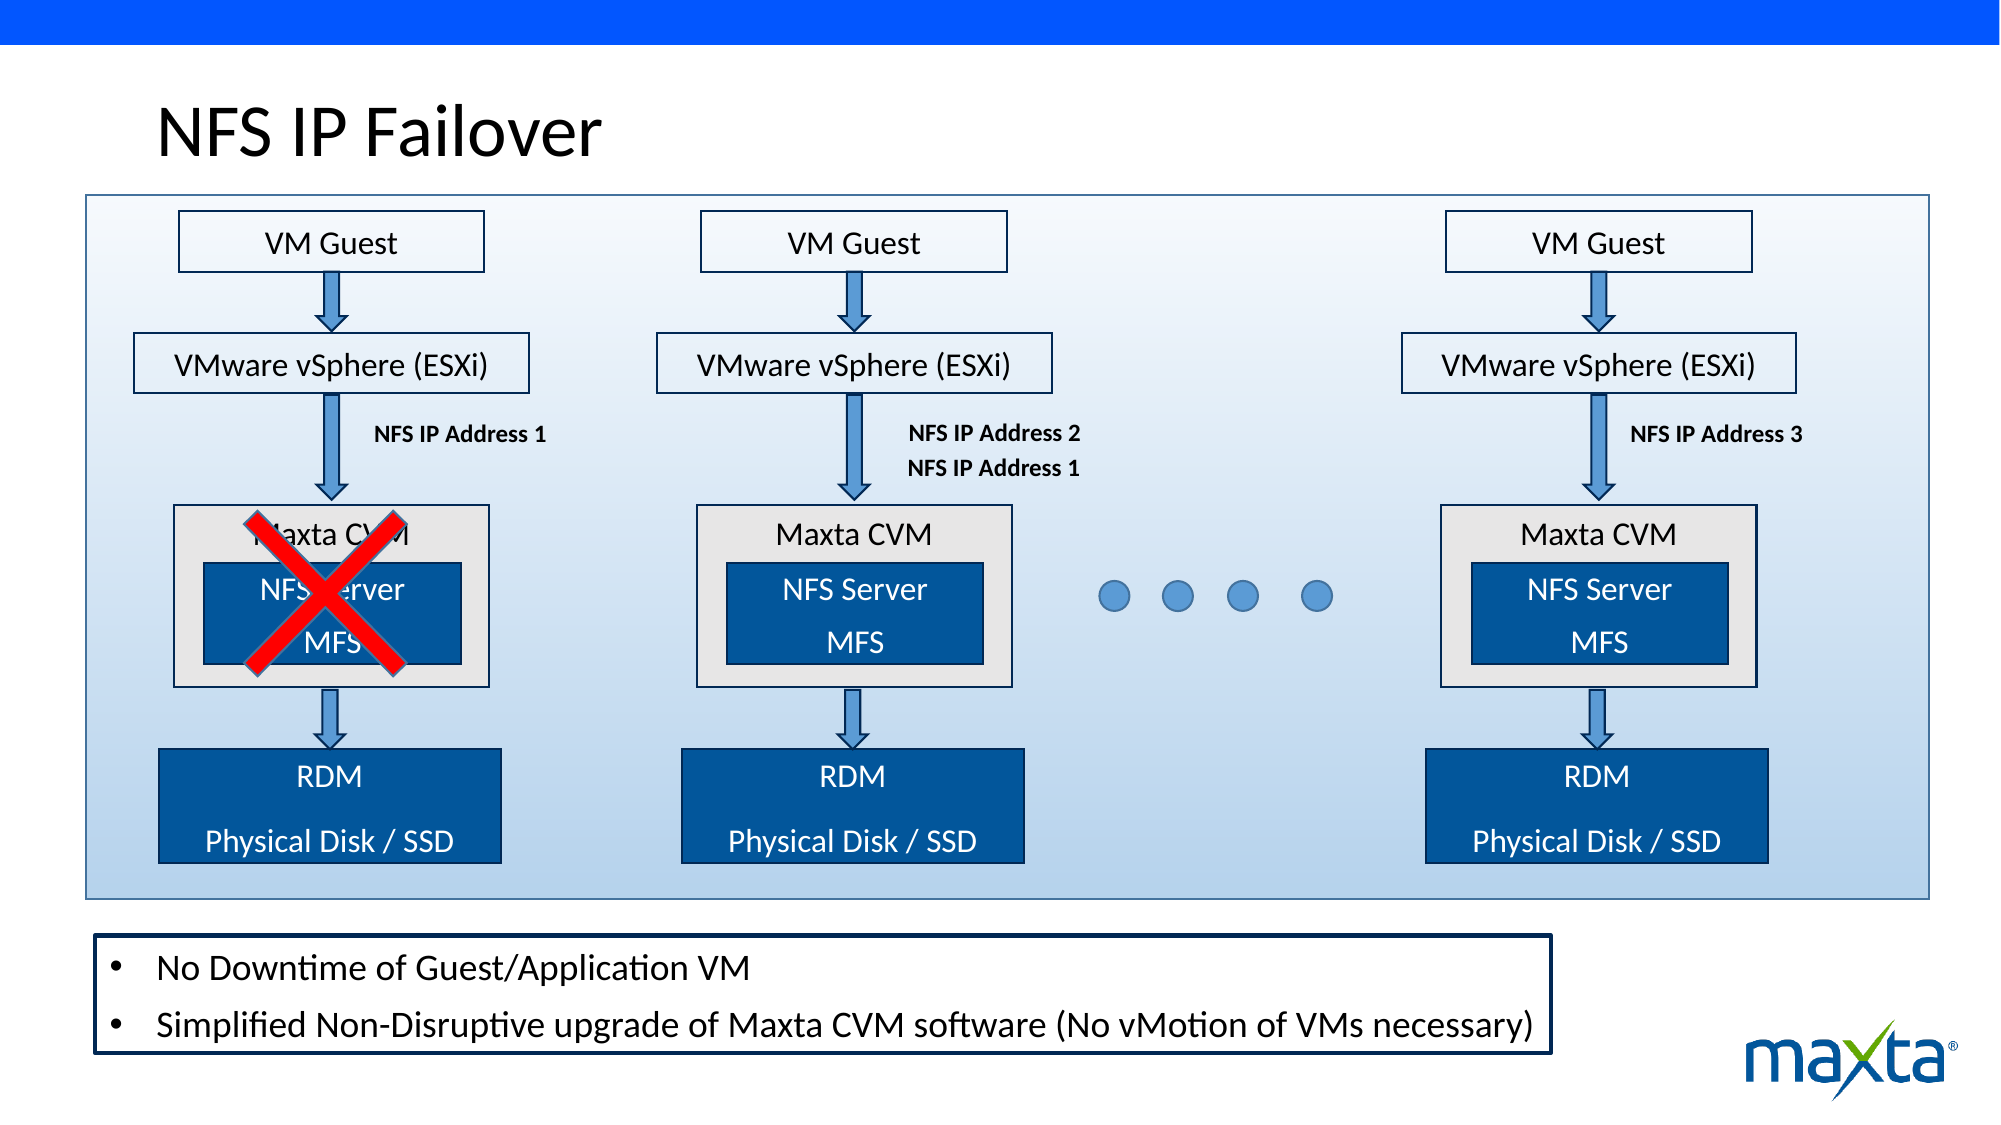

# NFS IP Failover

VM Guest
VM Guest
VM Guest

VMware vSphere (ESXi)
VMware vSphere (ESXi)
VMware vSphere (ESXi)

NFS IP Address 2
NFS IP Address 1
NFS IP Address 3
NFS IP Address 1

Maxta CVM
Maxta CVM
Maxta CVM
NFS Server
MFS
NFS Server
MFS
NFS Server
MFS

RDM
Physical Disk / SSD
RDM
Physical Disk / SSD
RDM
Physical Disk / SSD
No Downtime of Guest/Application VM
Simplified Non-Disruptive upgrade of Maxta CVM software (No vMotion of VMs necessary)